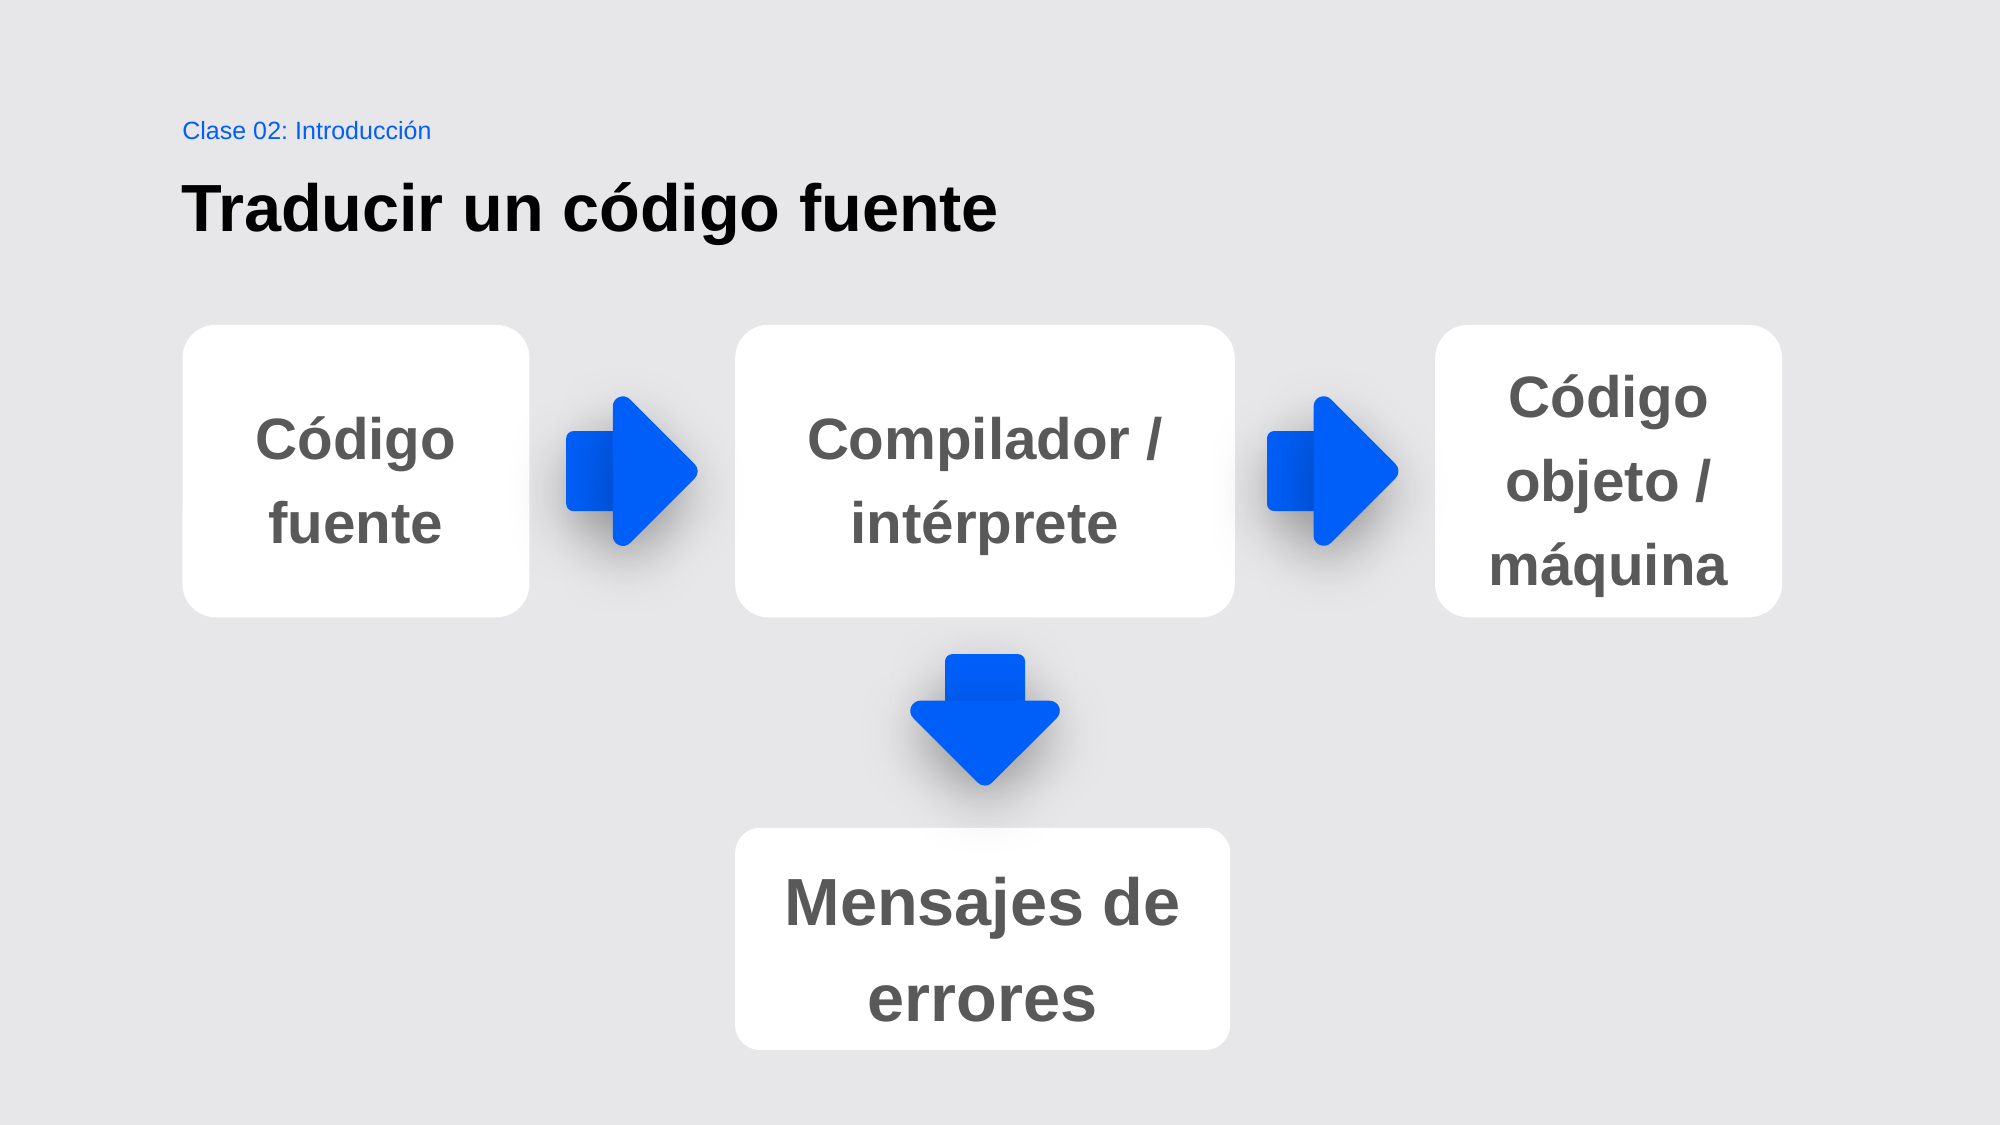

Clase 02: Introducción
# Traducir un código fuente
Código fuente
Compilador / intérprete
Código objeto / máquina

Mensajes de errores